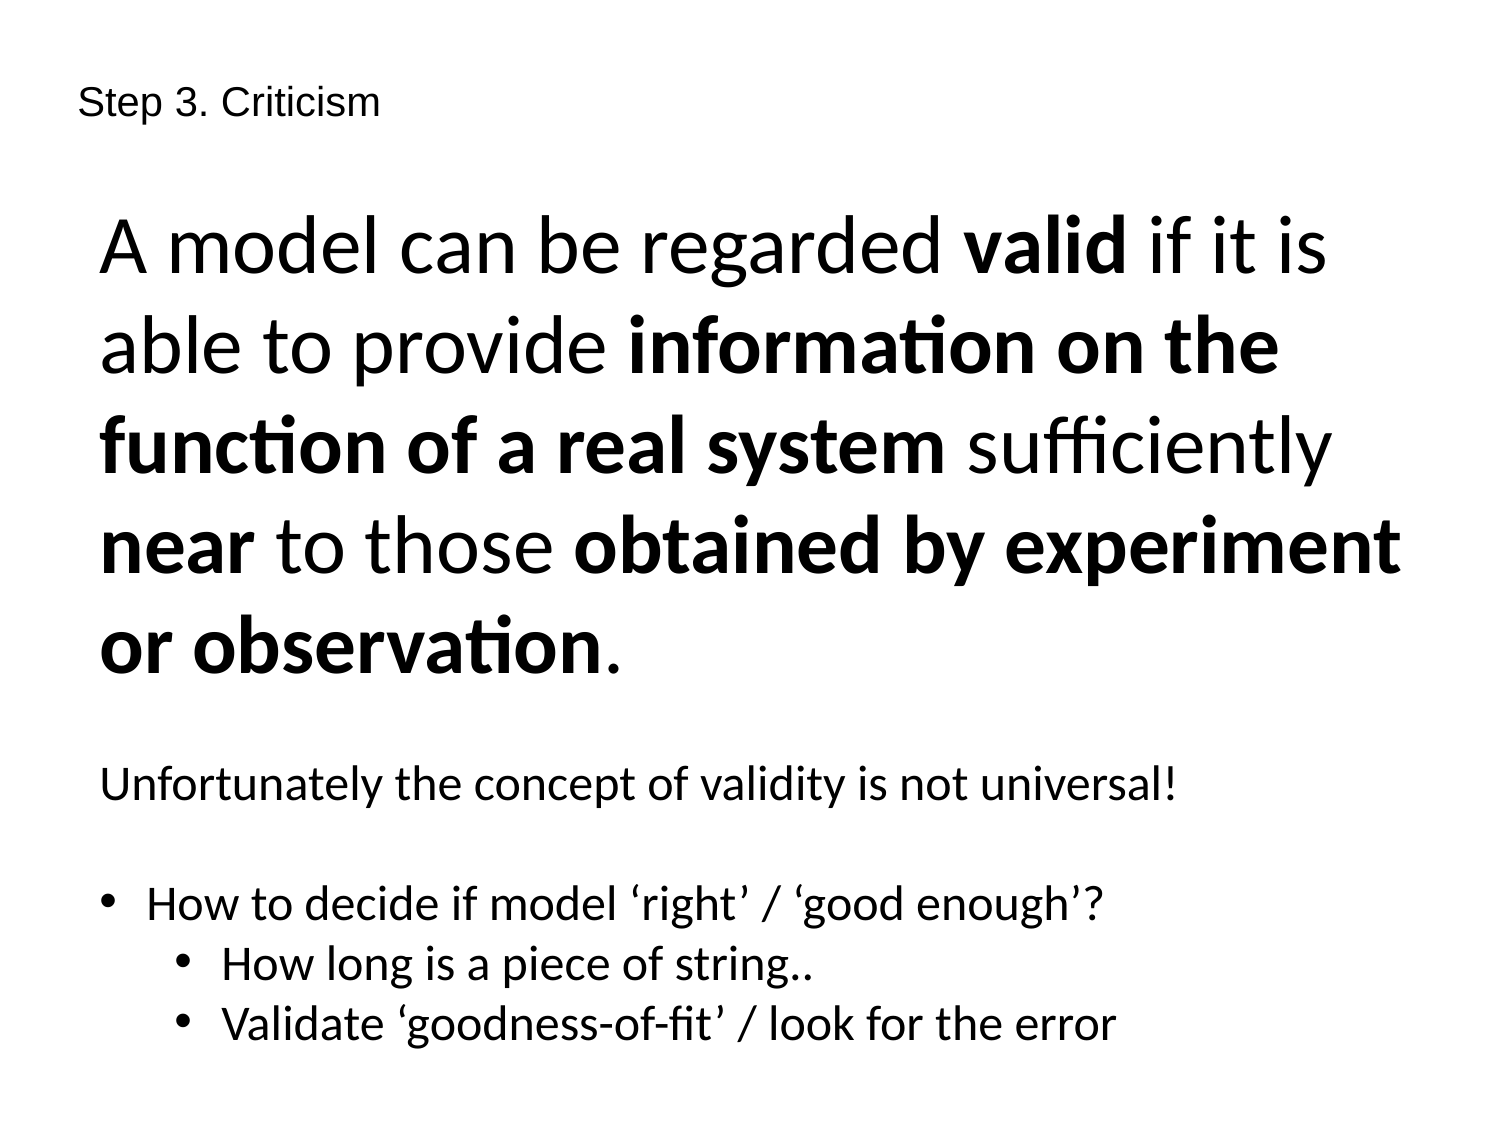

Step 3. Criticism
A model can be regarded valid if it is able to provide information on the function of a real system sufficiently near to those obtained by experiment or observation.

Unfortunately the concept of validity is not universal!

How to decide if model ‘right’ / ‘good enough’?
How long is a piece of string..
Validate ‘goodness-of-fit’ / look for the error